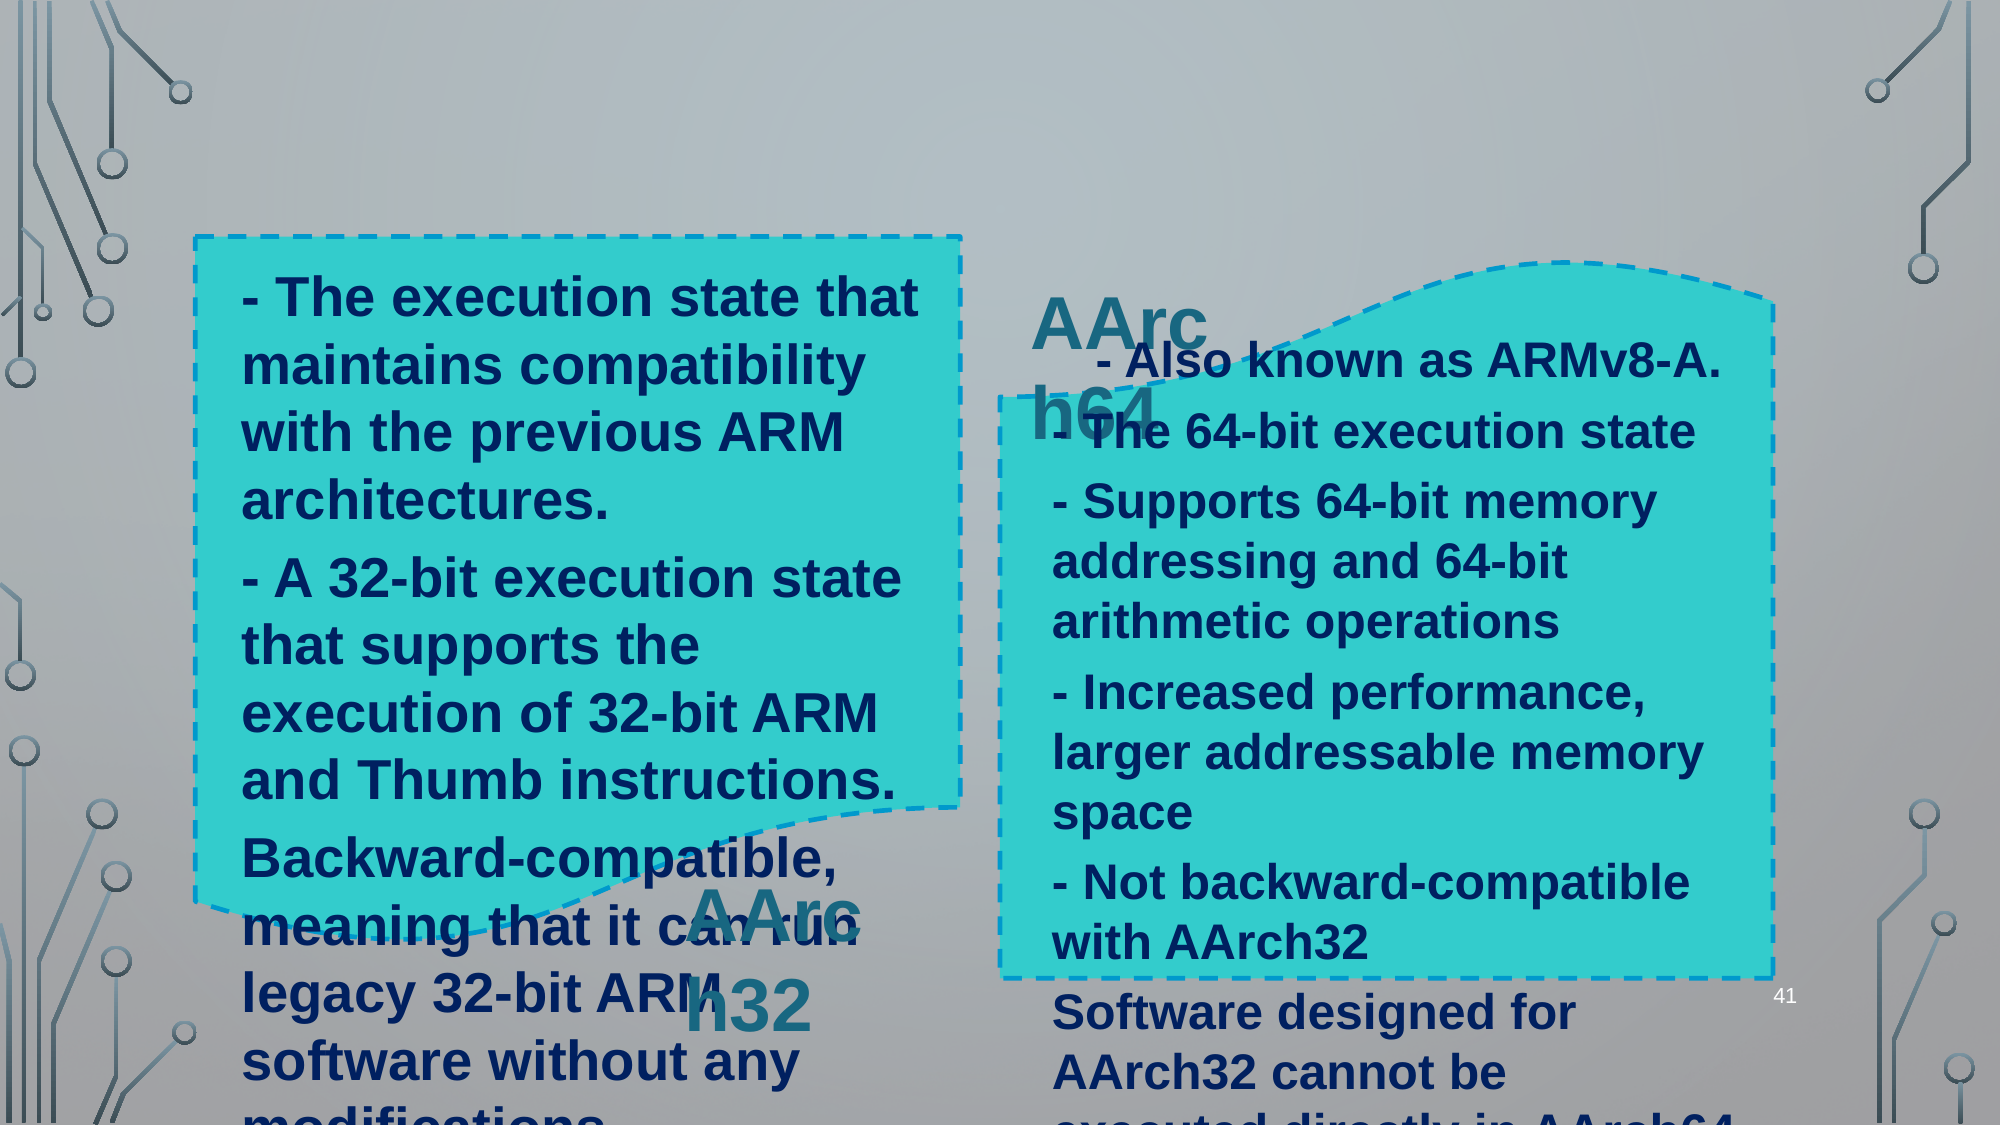

- The execution state that maintains compatibility with the previous ARM architectures.
- A 32-bit execution state that supports the execution of 32-bit ARM and Thumb instructions.
Backward-compatible, meaning that it can run legacy 32-bit ARM software without any modifications.

AArch64
- Also known as ARMv8-A.
- The 64-bit execution state
- Supports 64-bit memory addressing and 64-bit arithmetic operations
- Increased performance, larger addressable memory space
- Not backward-compatible with AArch32
Software designed for AArch32 cannot be executed directly in AArch64 mode and requires recompilation or emulation.
AArch32
41